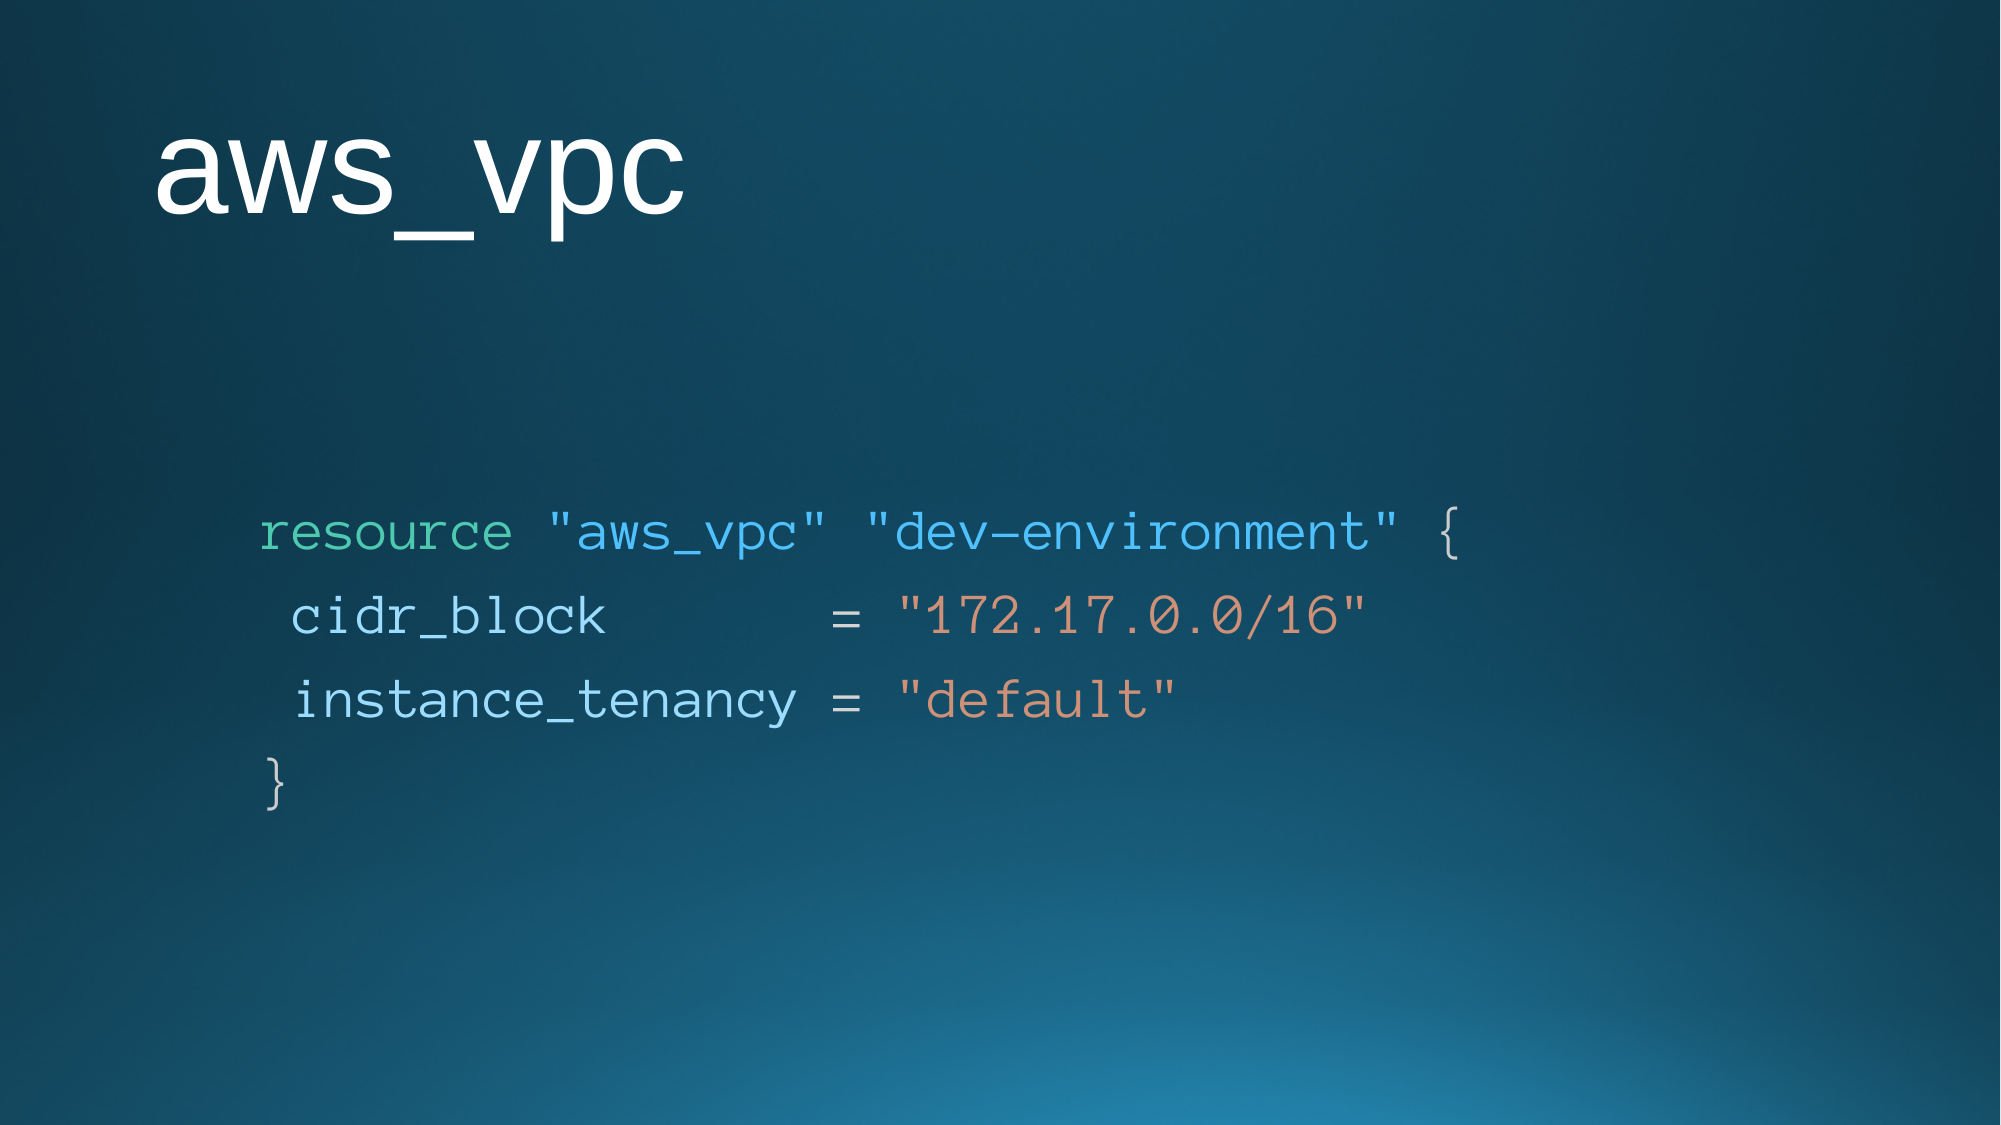

# aws_vpc
  resource "aws_vpc" "dev-environment" {
   cidr_block       = "172.17.0.0/16"
   instance_tenancy = "default"
  }